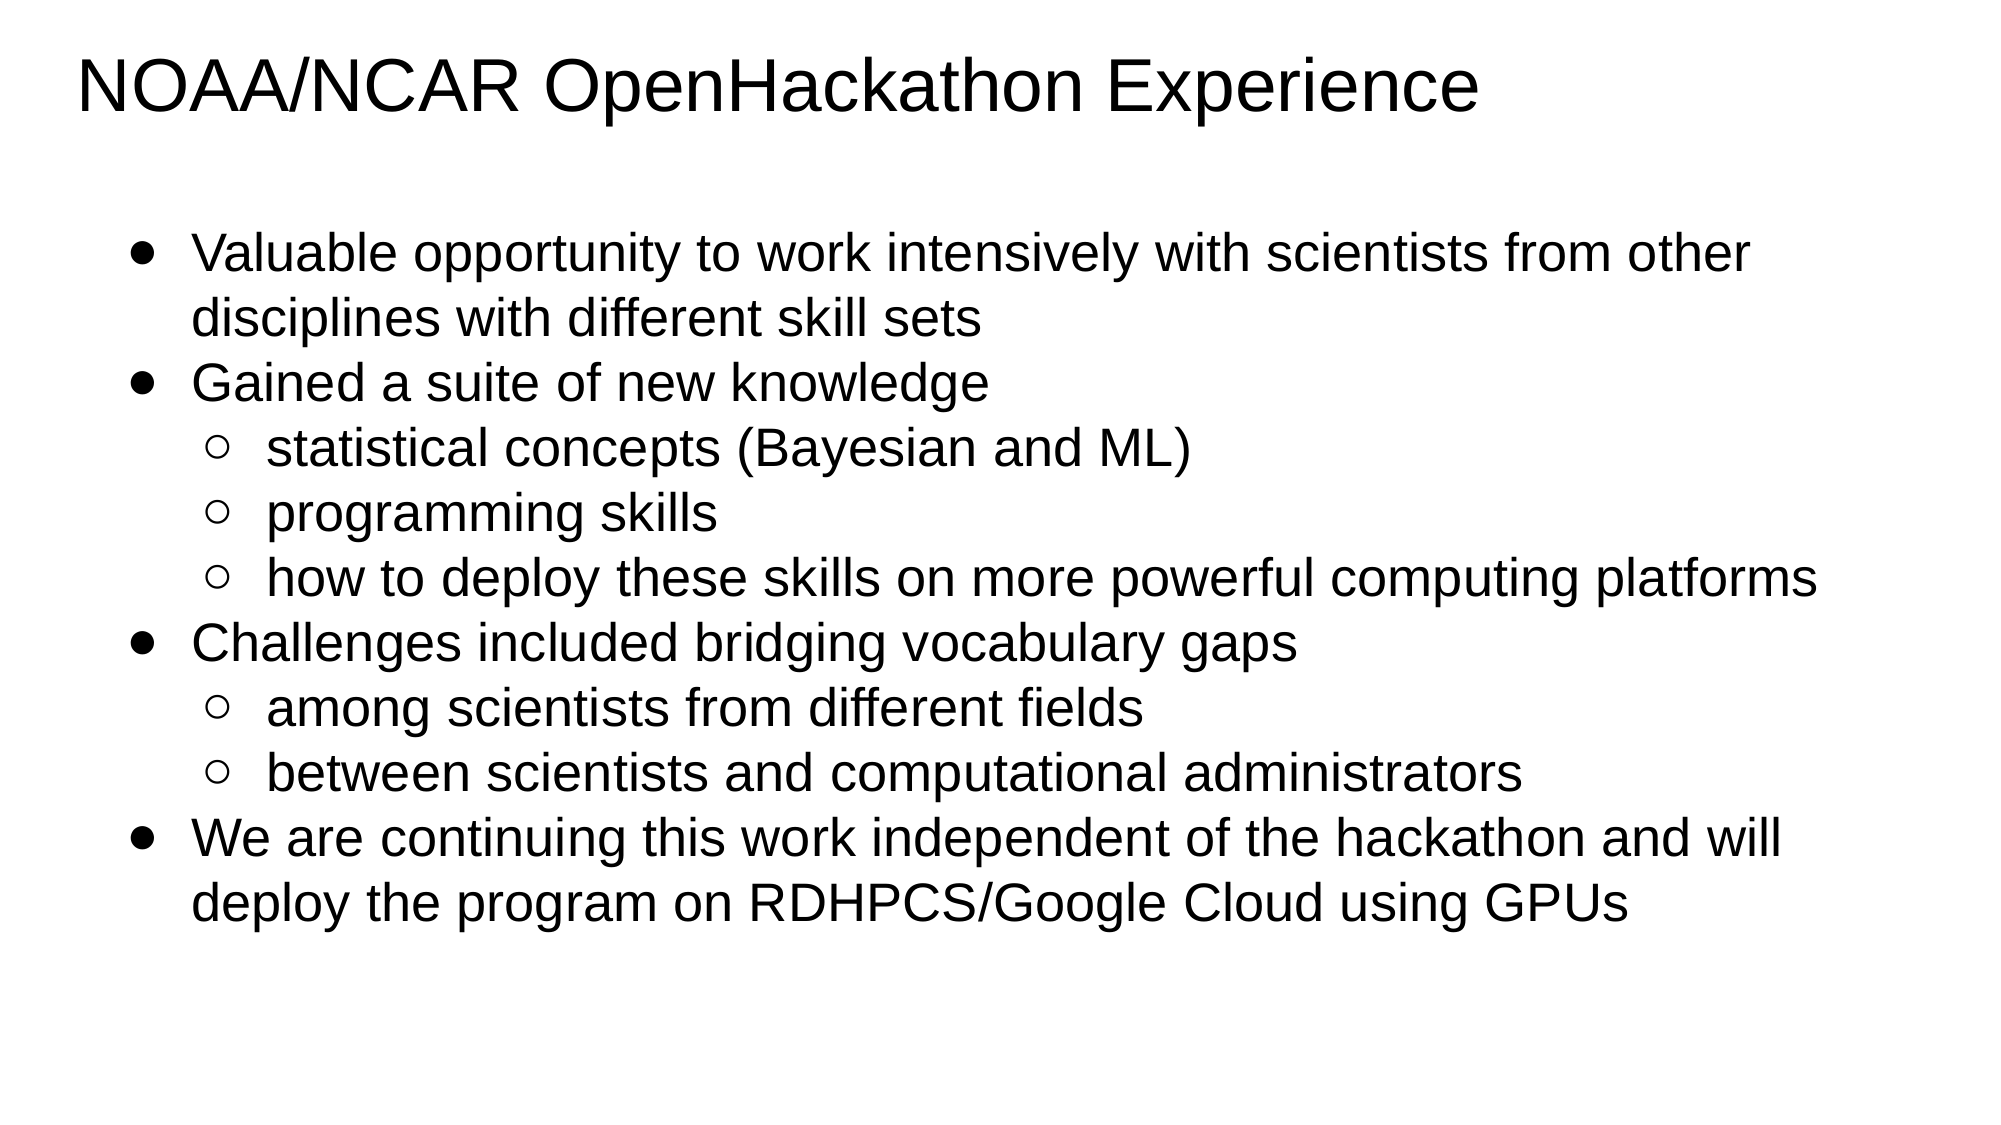

NOAA/NCAR OpenHackathon Experience
Valuable opportunity to work intensively with scientists from other disciplines with different skill sets
Gained a suite of new knowledge
statistical concepts (Bayesian and ML)
programming skills
how to deploy these skills on more powerful computing platforms
Challenges included bridging vocabulary gaps
among scientists from different fields
between scientists and computational administrators
We are continuing this work independent of the hackathon and will deploy the program on RDHPCS/Google Cloud using GPUs